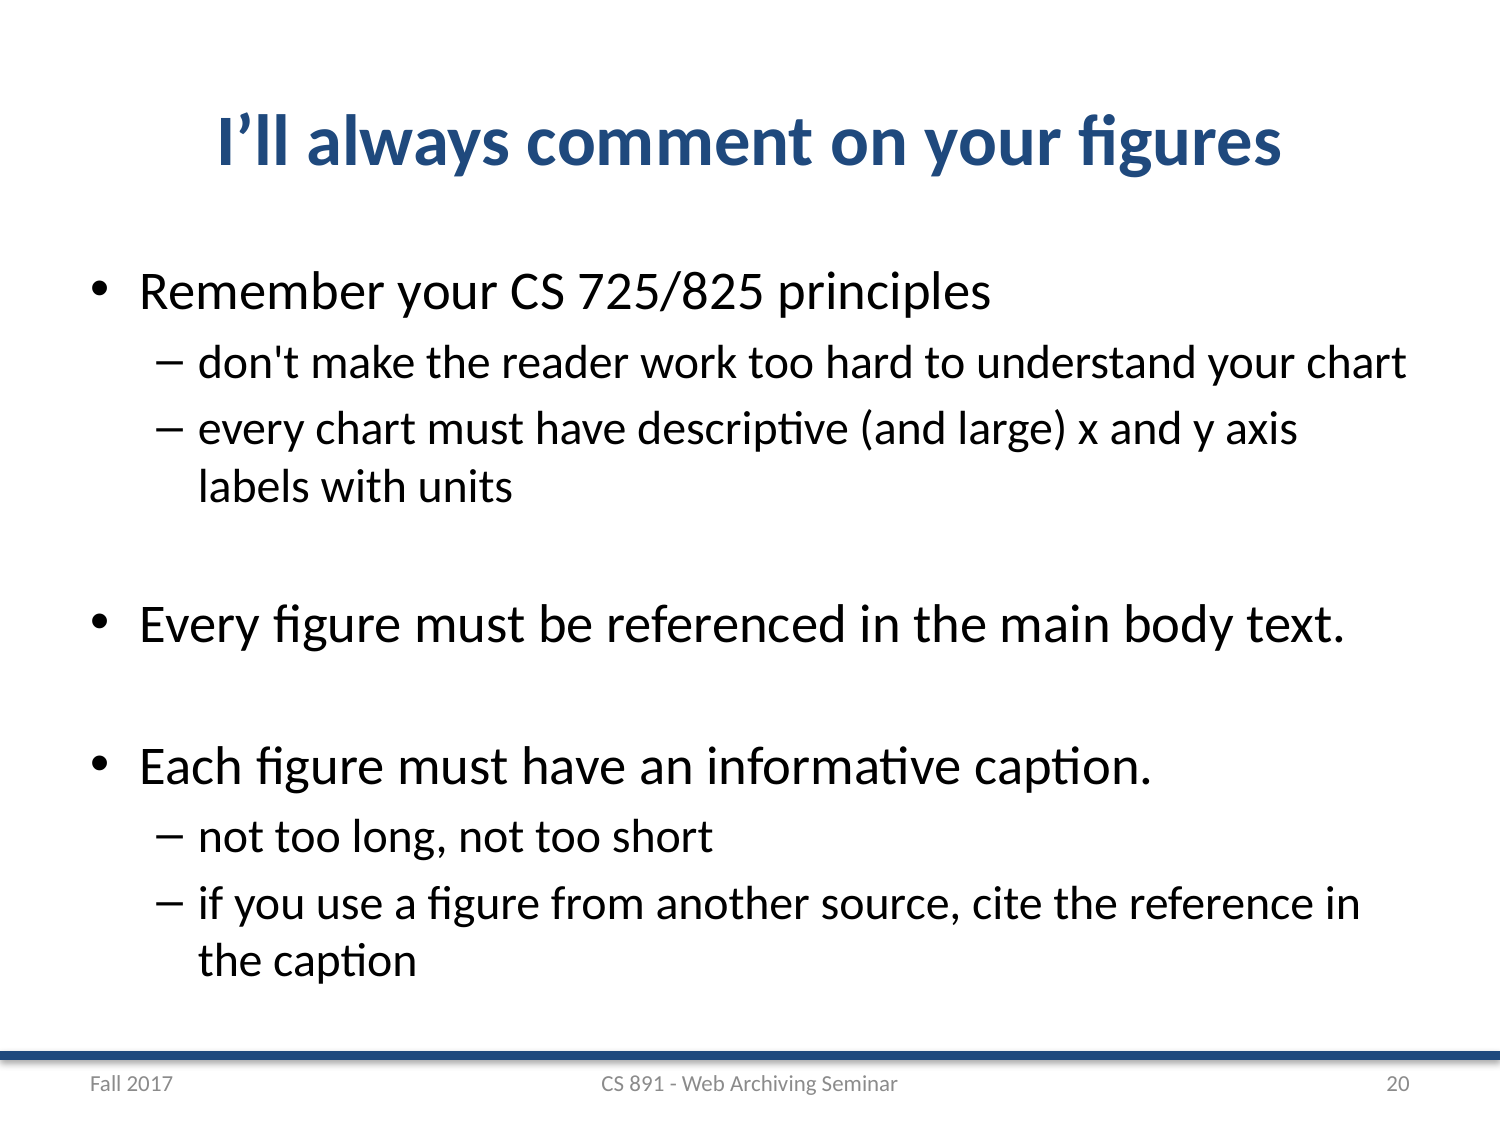

# I’ll always comment on your figures
Remember your CS 725/825 principles
don't make the reader work too hard to understand your chart
every chart must have descriptive (and large) x and y axis labels with units

Every figure must be referenced in the main body text.

Each figure must have an informative caption.
not too long, not too short
if you use a figure from another source, cite the reference in the caption
Fall 2017
CS 891 - Web Archiving Seminar
20